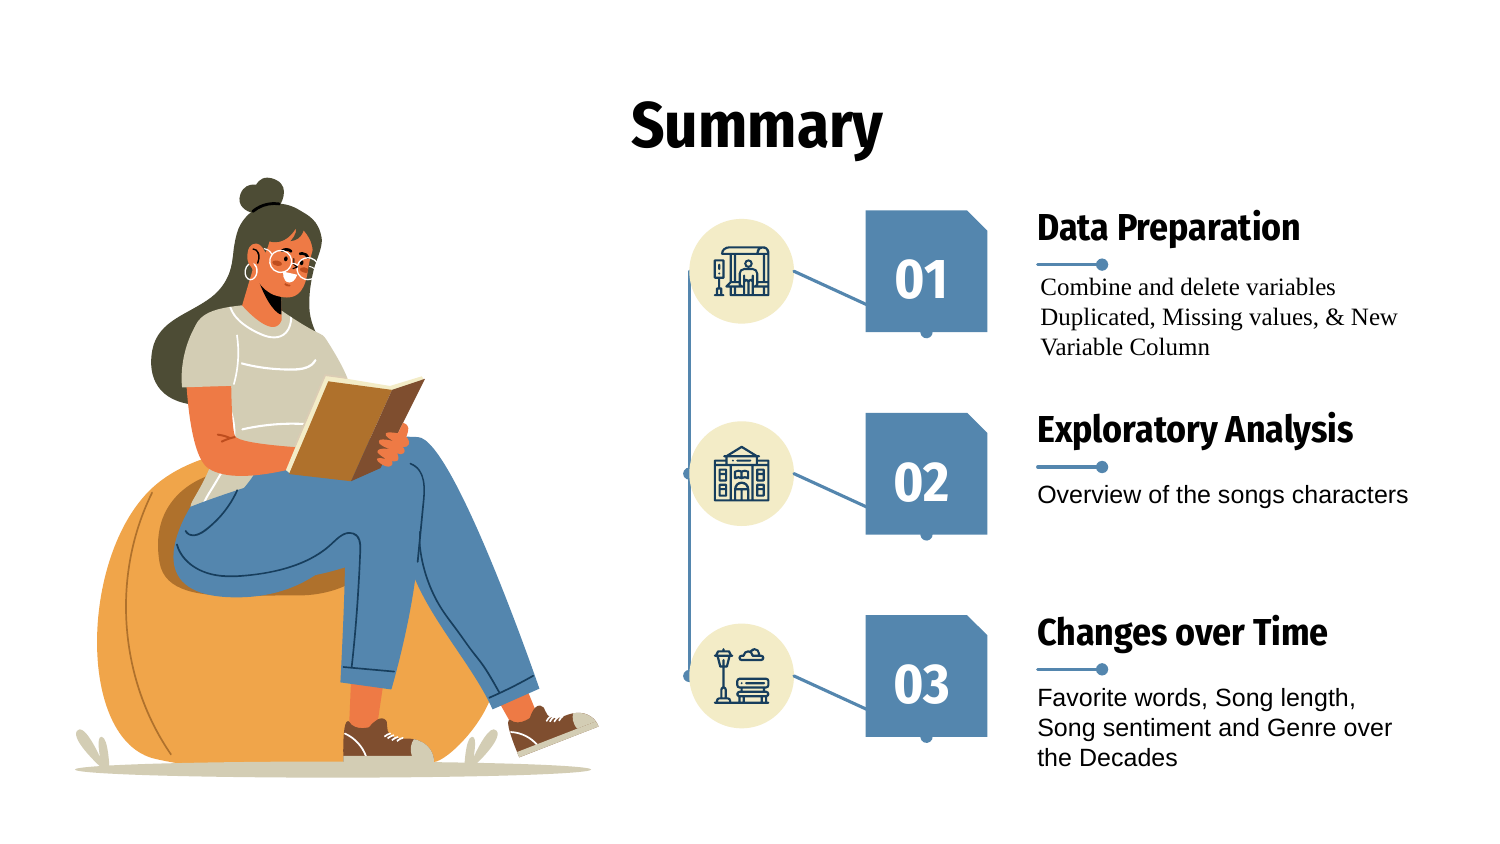

# Summary

Data Preparation
01

Combine and delete variables
Duplicated, Missing values, & New Variable Column

Exploratory Analysis
02

Overview of the songs characters

Changes over Time
03

Favorite words, Song length, Song sentiment and Genre over the Decades